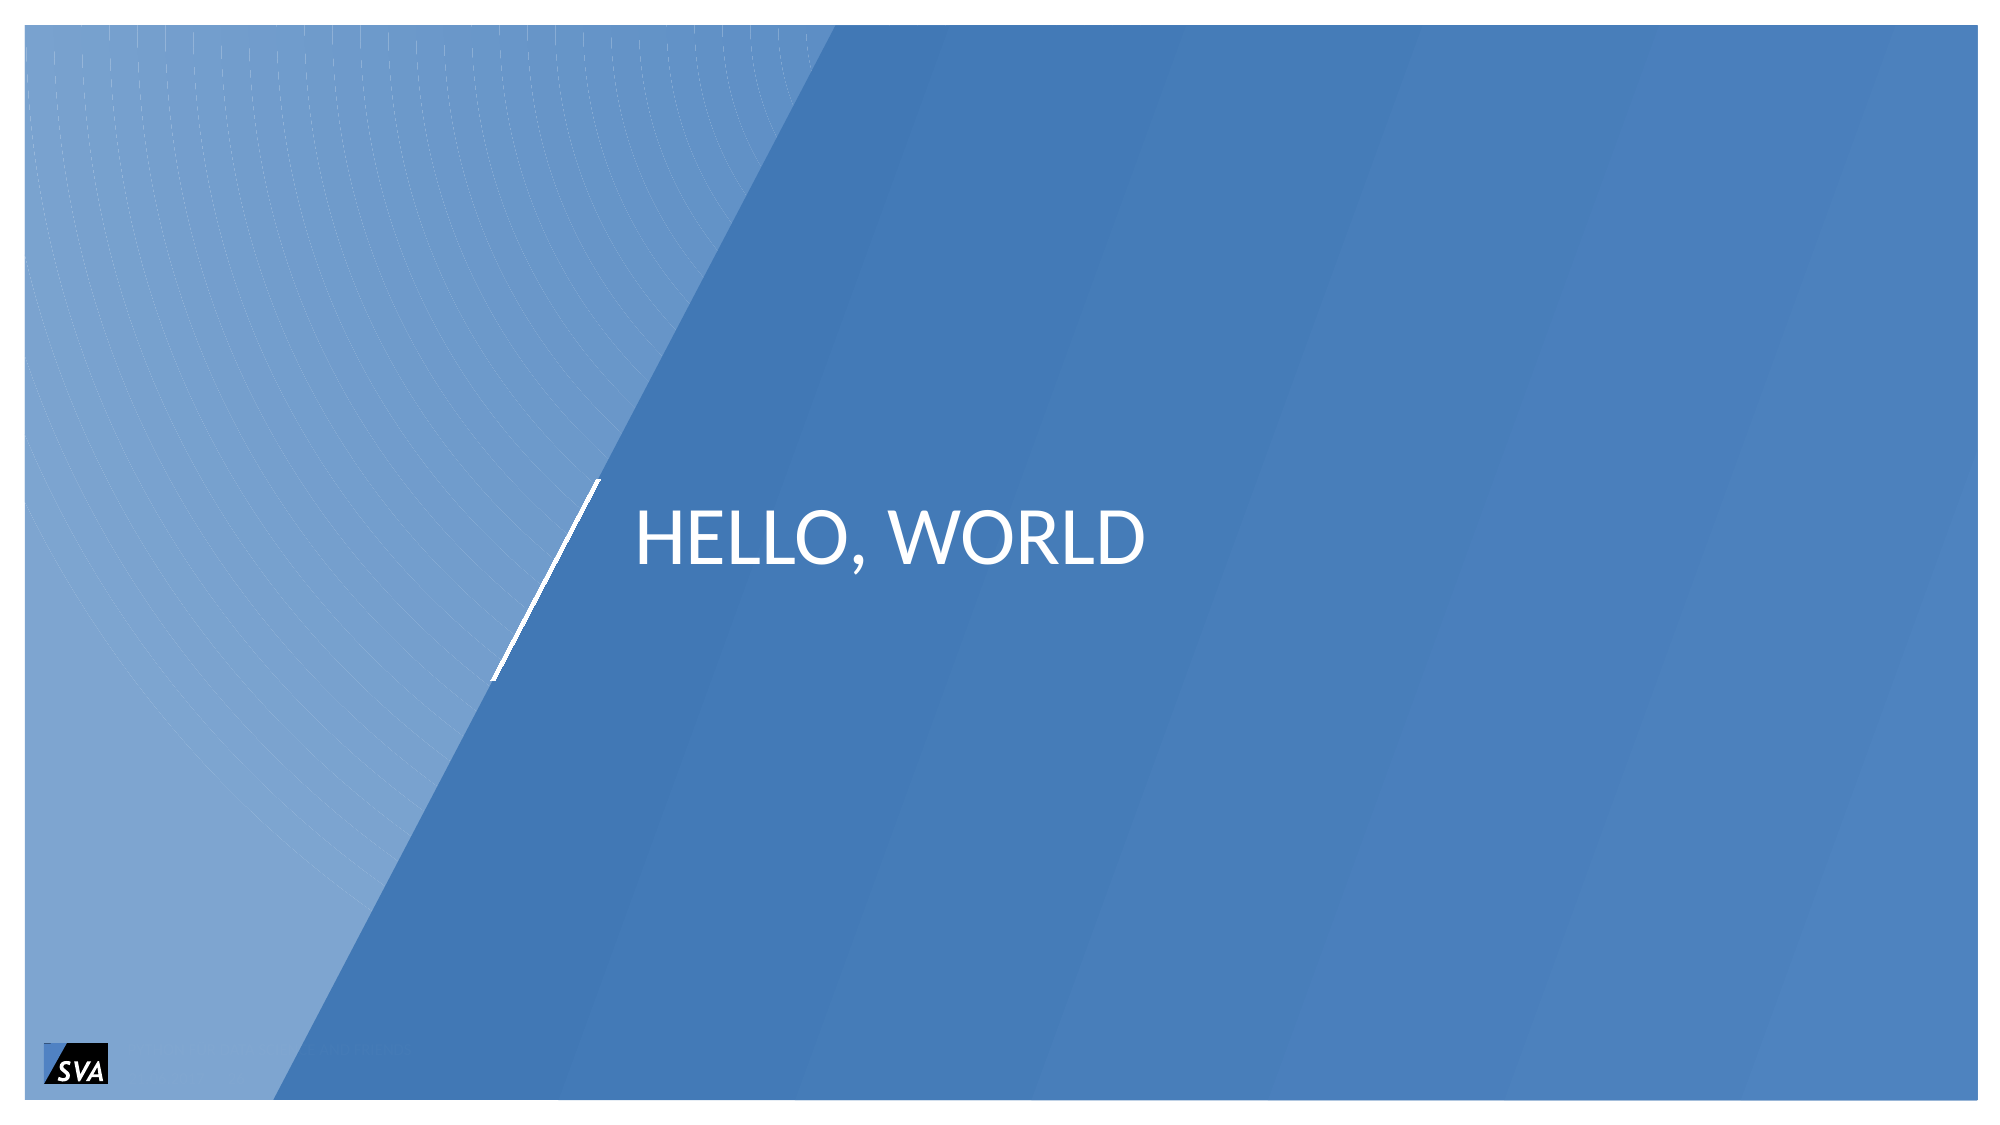

# Hello, World
Python für Data Science and Friends
21.06.2017
26